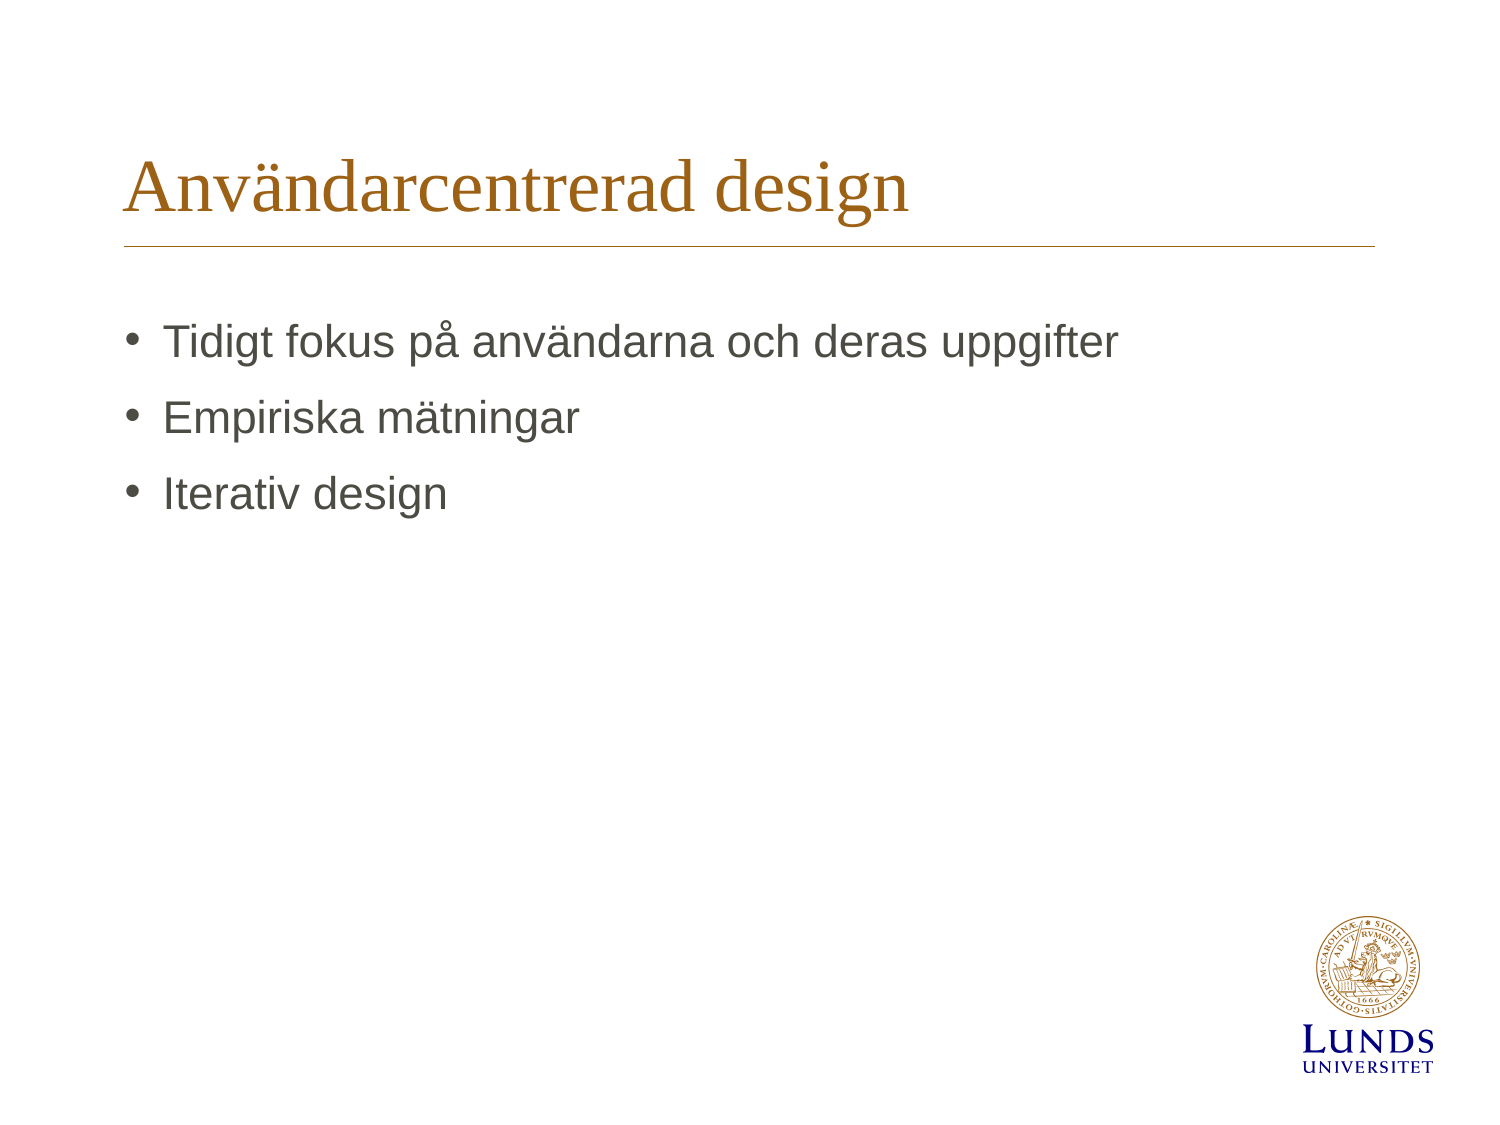

# Användarcentrerad design
Tidigt fokus på användarna och deras uppgifter
Empiriska mätningar
Iterativ design